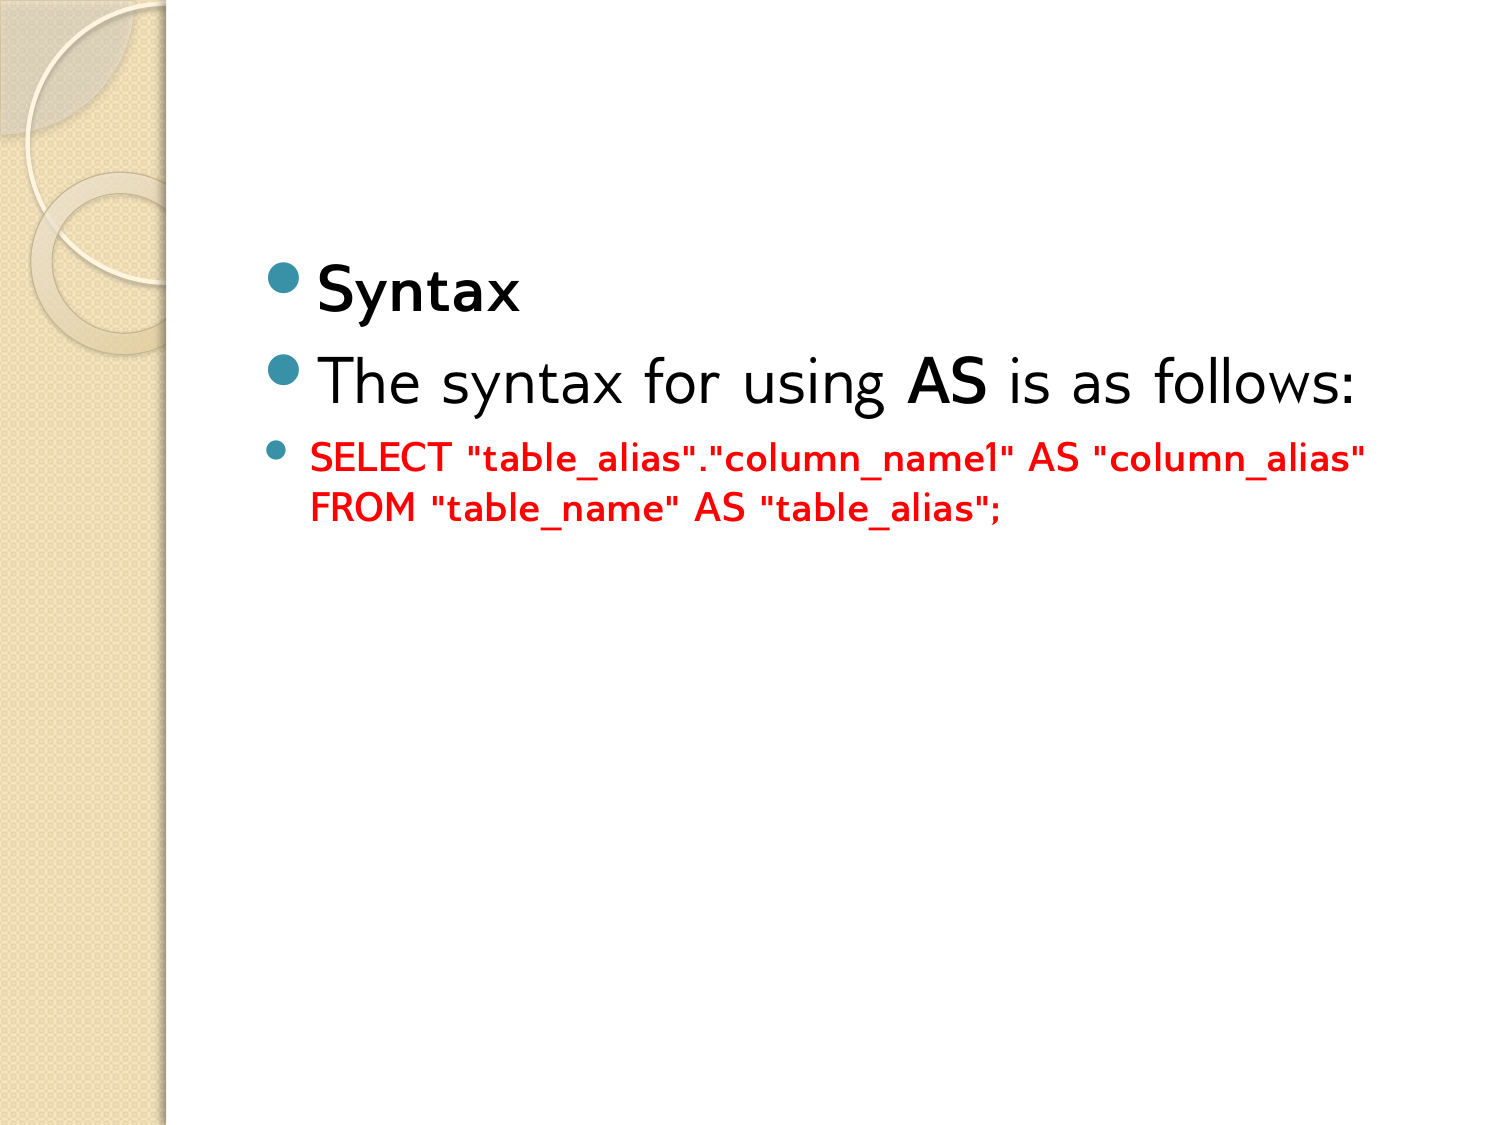

#
Syntax
The syntax for using AS is as follows:
SELECT "table_alias"."column_name1" AS "column_alias"
FROM "table_name" AS "table_alias";